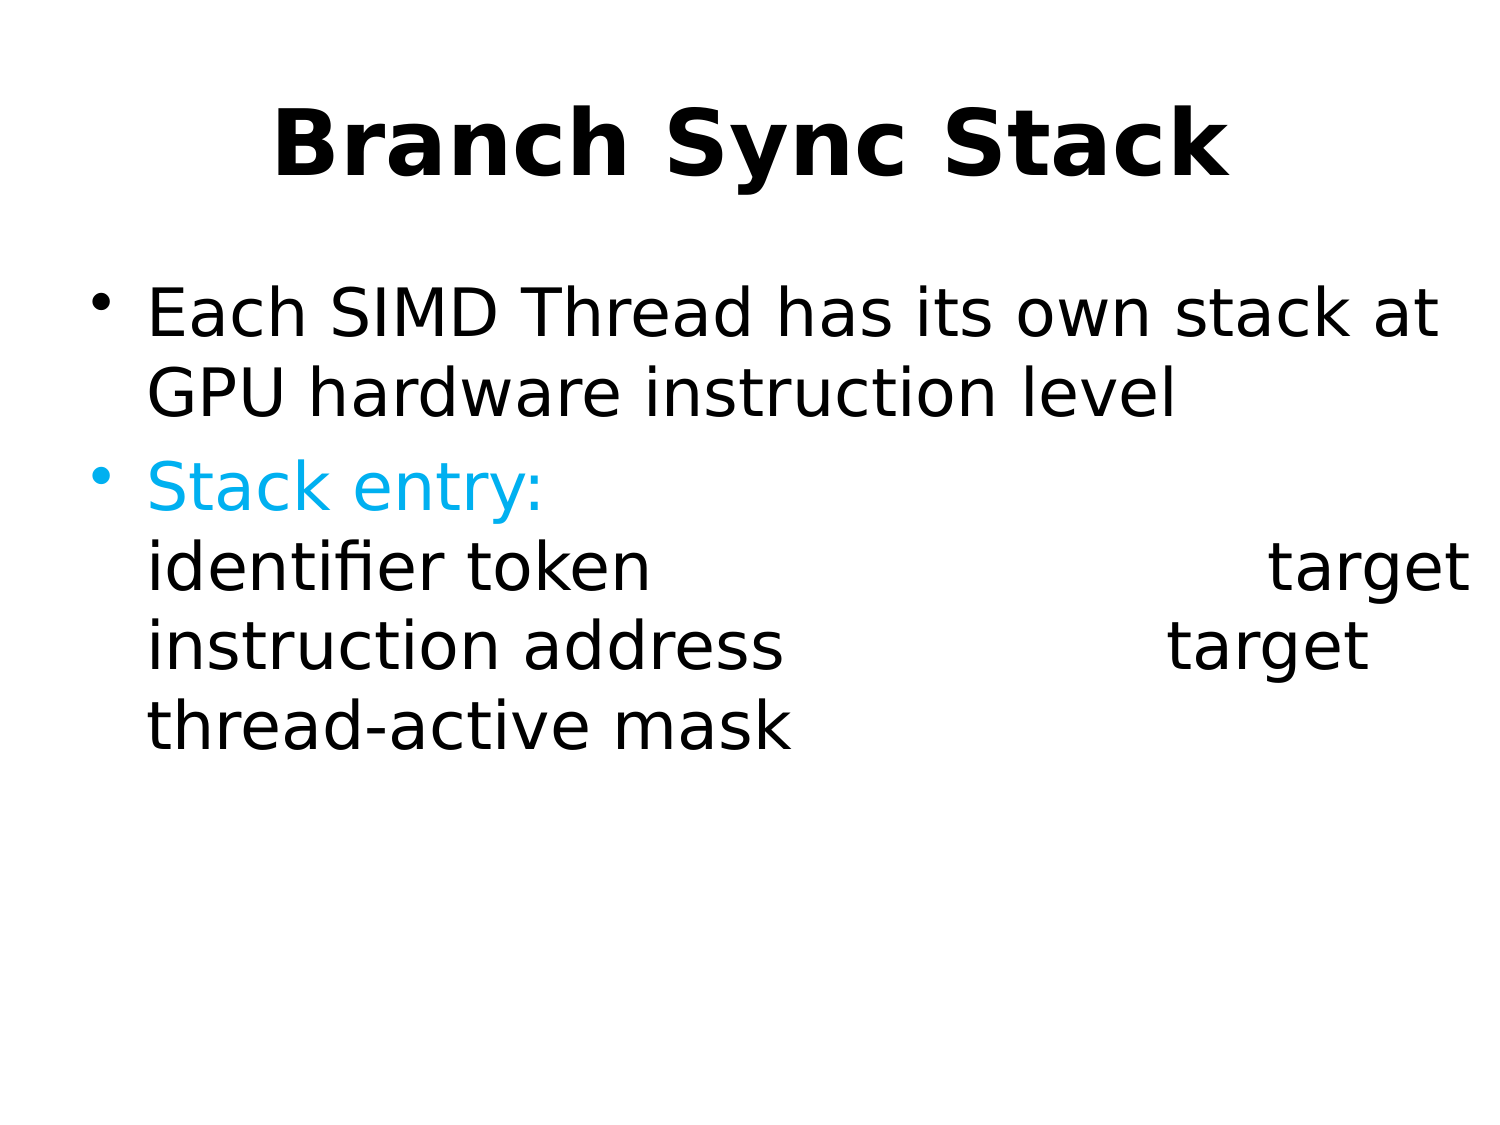

# Branch Sync Stack
Each SIMD Thread has its own stack at GPU hardware instruction level
Stack entry:                                      identifier token                             target instruction address                  target thread-active mask